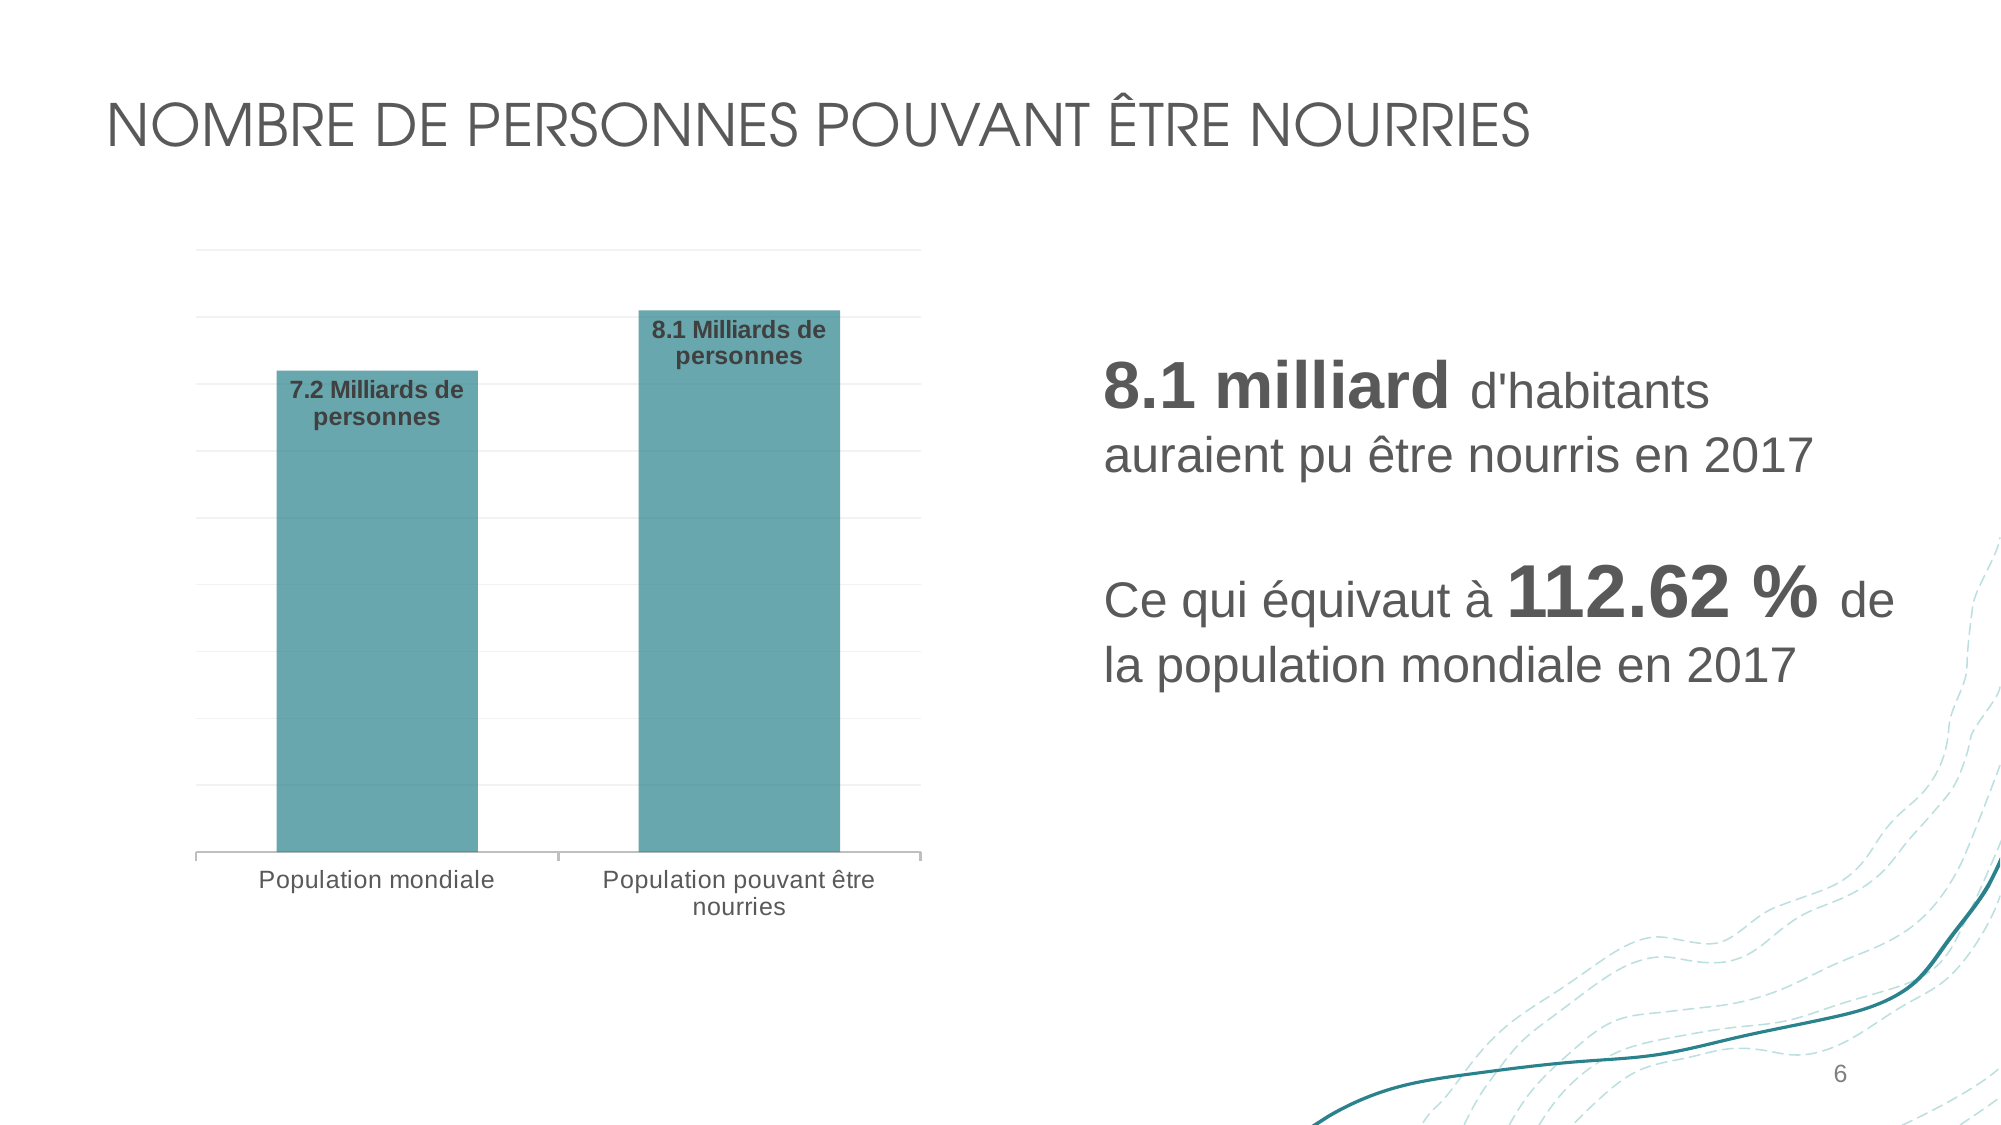

# nombre de personnes pouvant être nourries

### Chart

| Category |  |
|---|---|
| Population mondiale | 7.2 |
| Population pouvant être nourries | 8.1 |
8.1 milliard d'habitants auraient pu être nourris en 2017

Ce qui équivaut à 112.62 % de la population mondiale en 2017
6